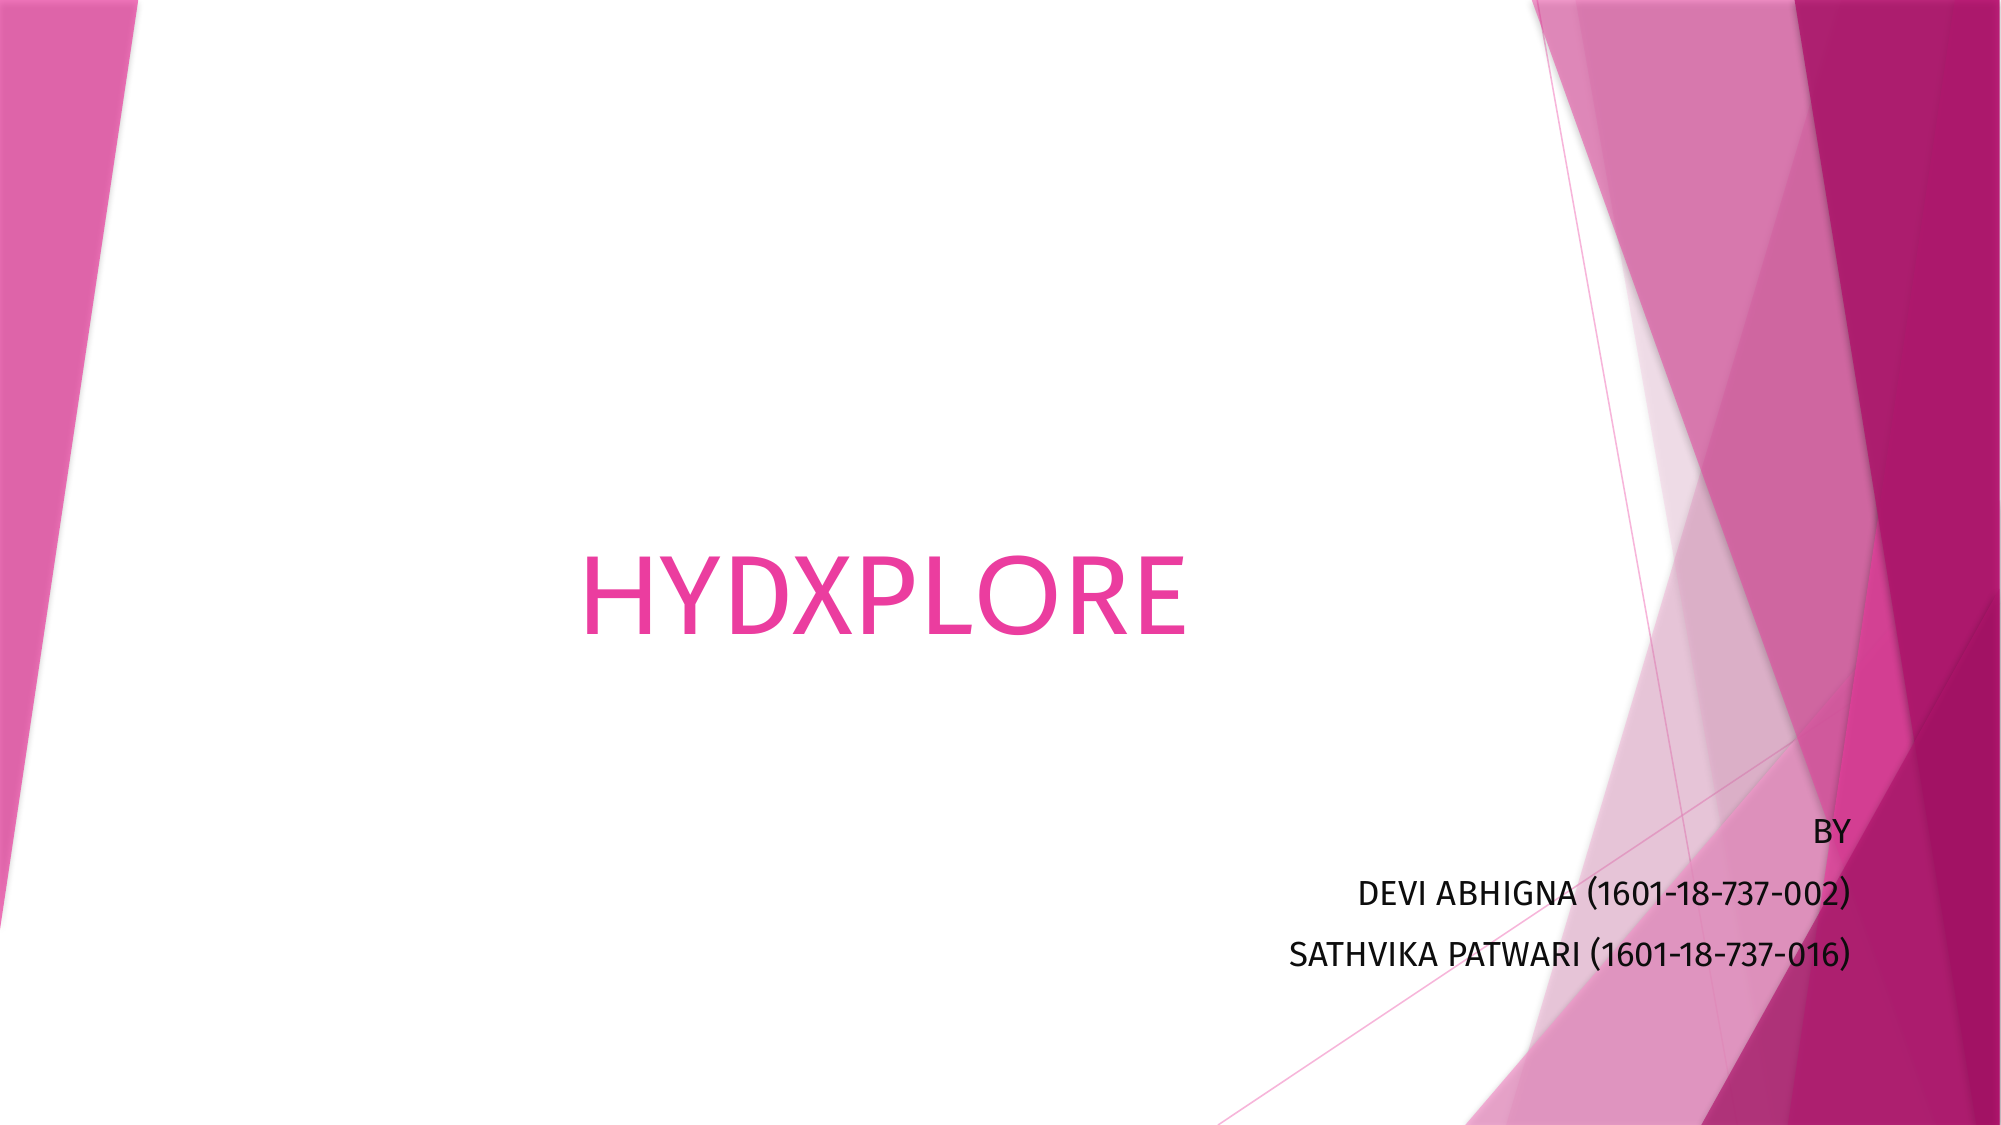

# HYDXPLORE
BY
DEVI ABHIGNA (1601-18-737-002)
SATHVIKA PATWARI (1601-18-737-016)